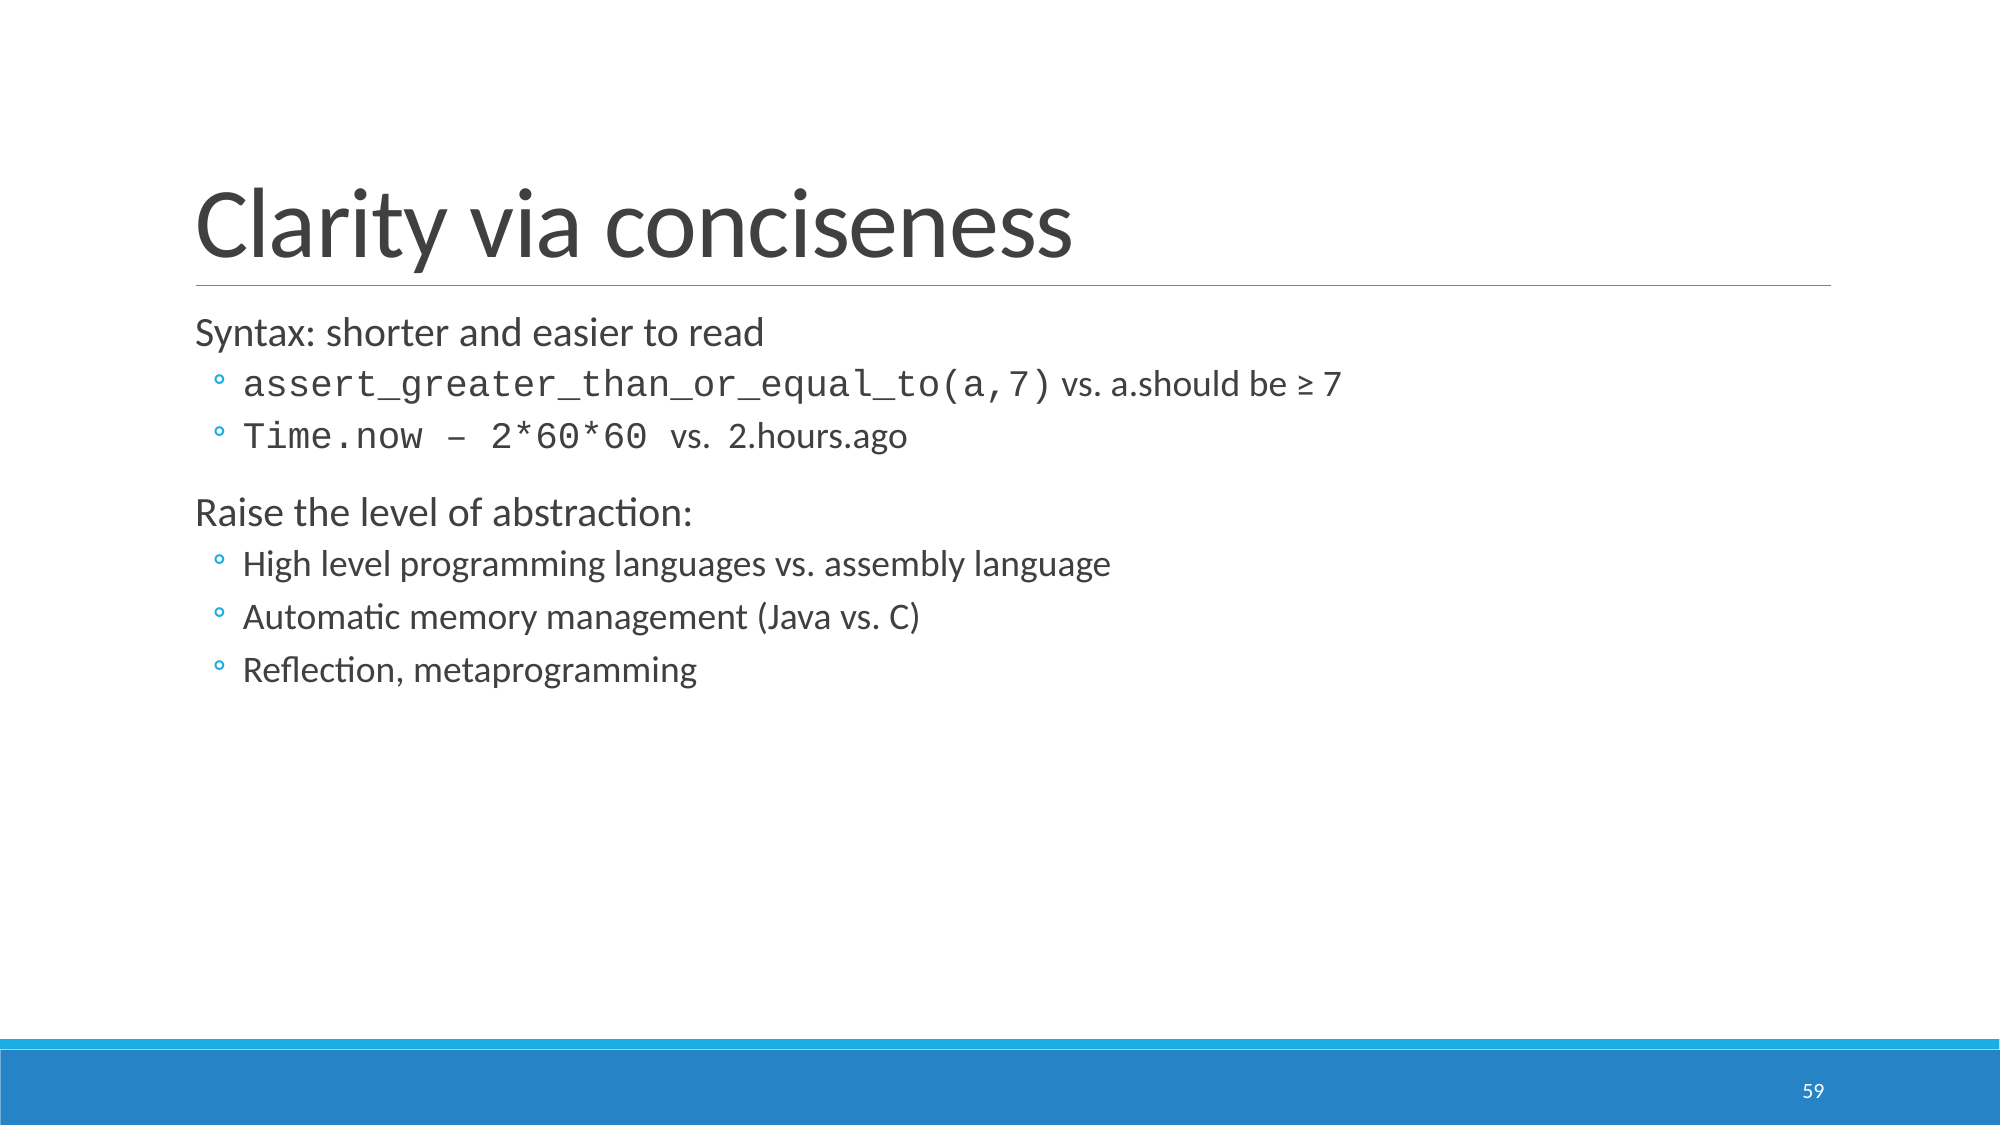

# Clarity via conciseness
Syntax: shorter and easier to read
assert_greater_than_or_equal_to(a,7) vs. a.should be ≥ 7
Time.now – 2*60*60 vs.  2.hours.ago
Raise the level of abstraction:
High level programming languages vs. assembly language
Automatic memory management (Java vs. C)
Reflection, metaprogramming

59